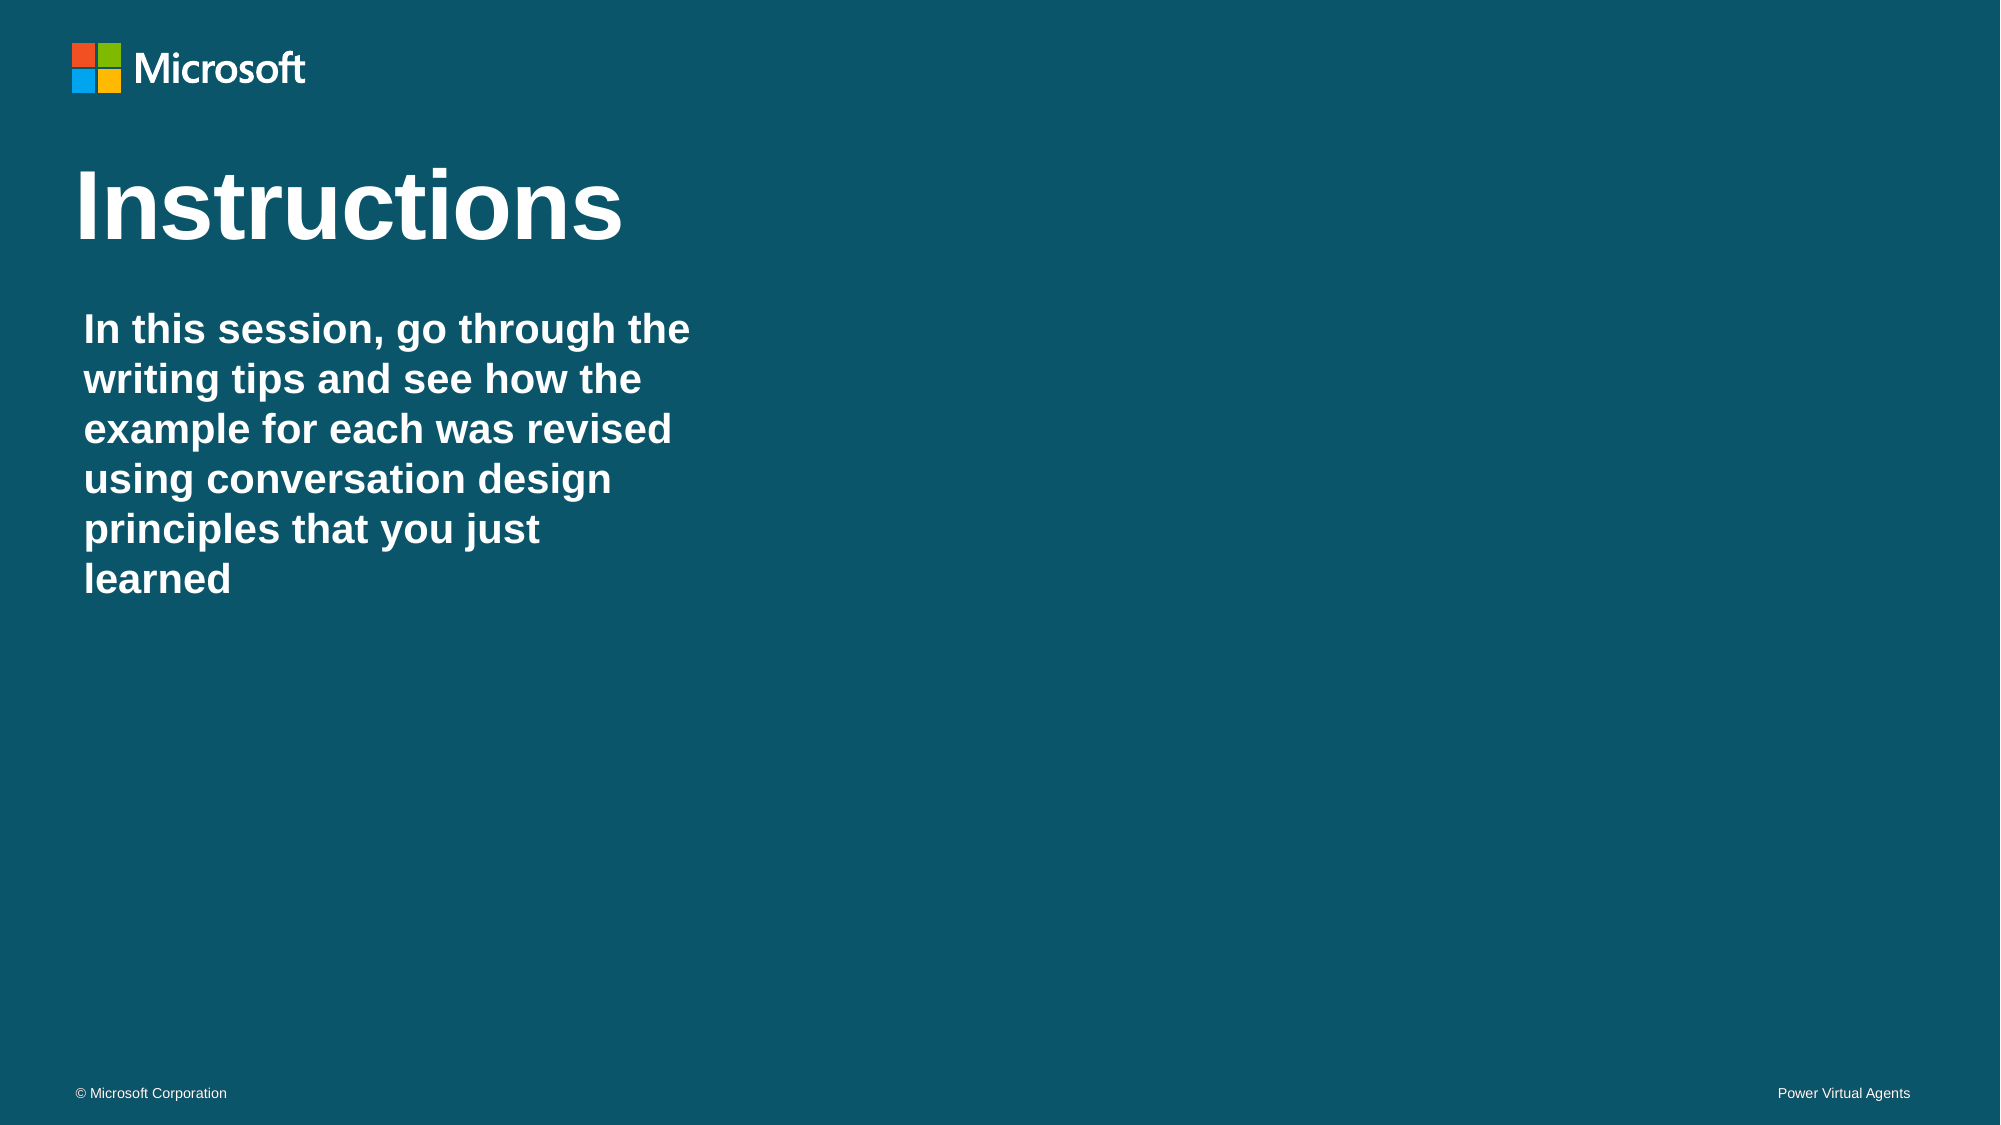

# Instructions
In this session, go through the writing tips and see how the example for each was revised using conversation design principles that you just learned